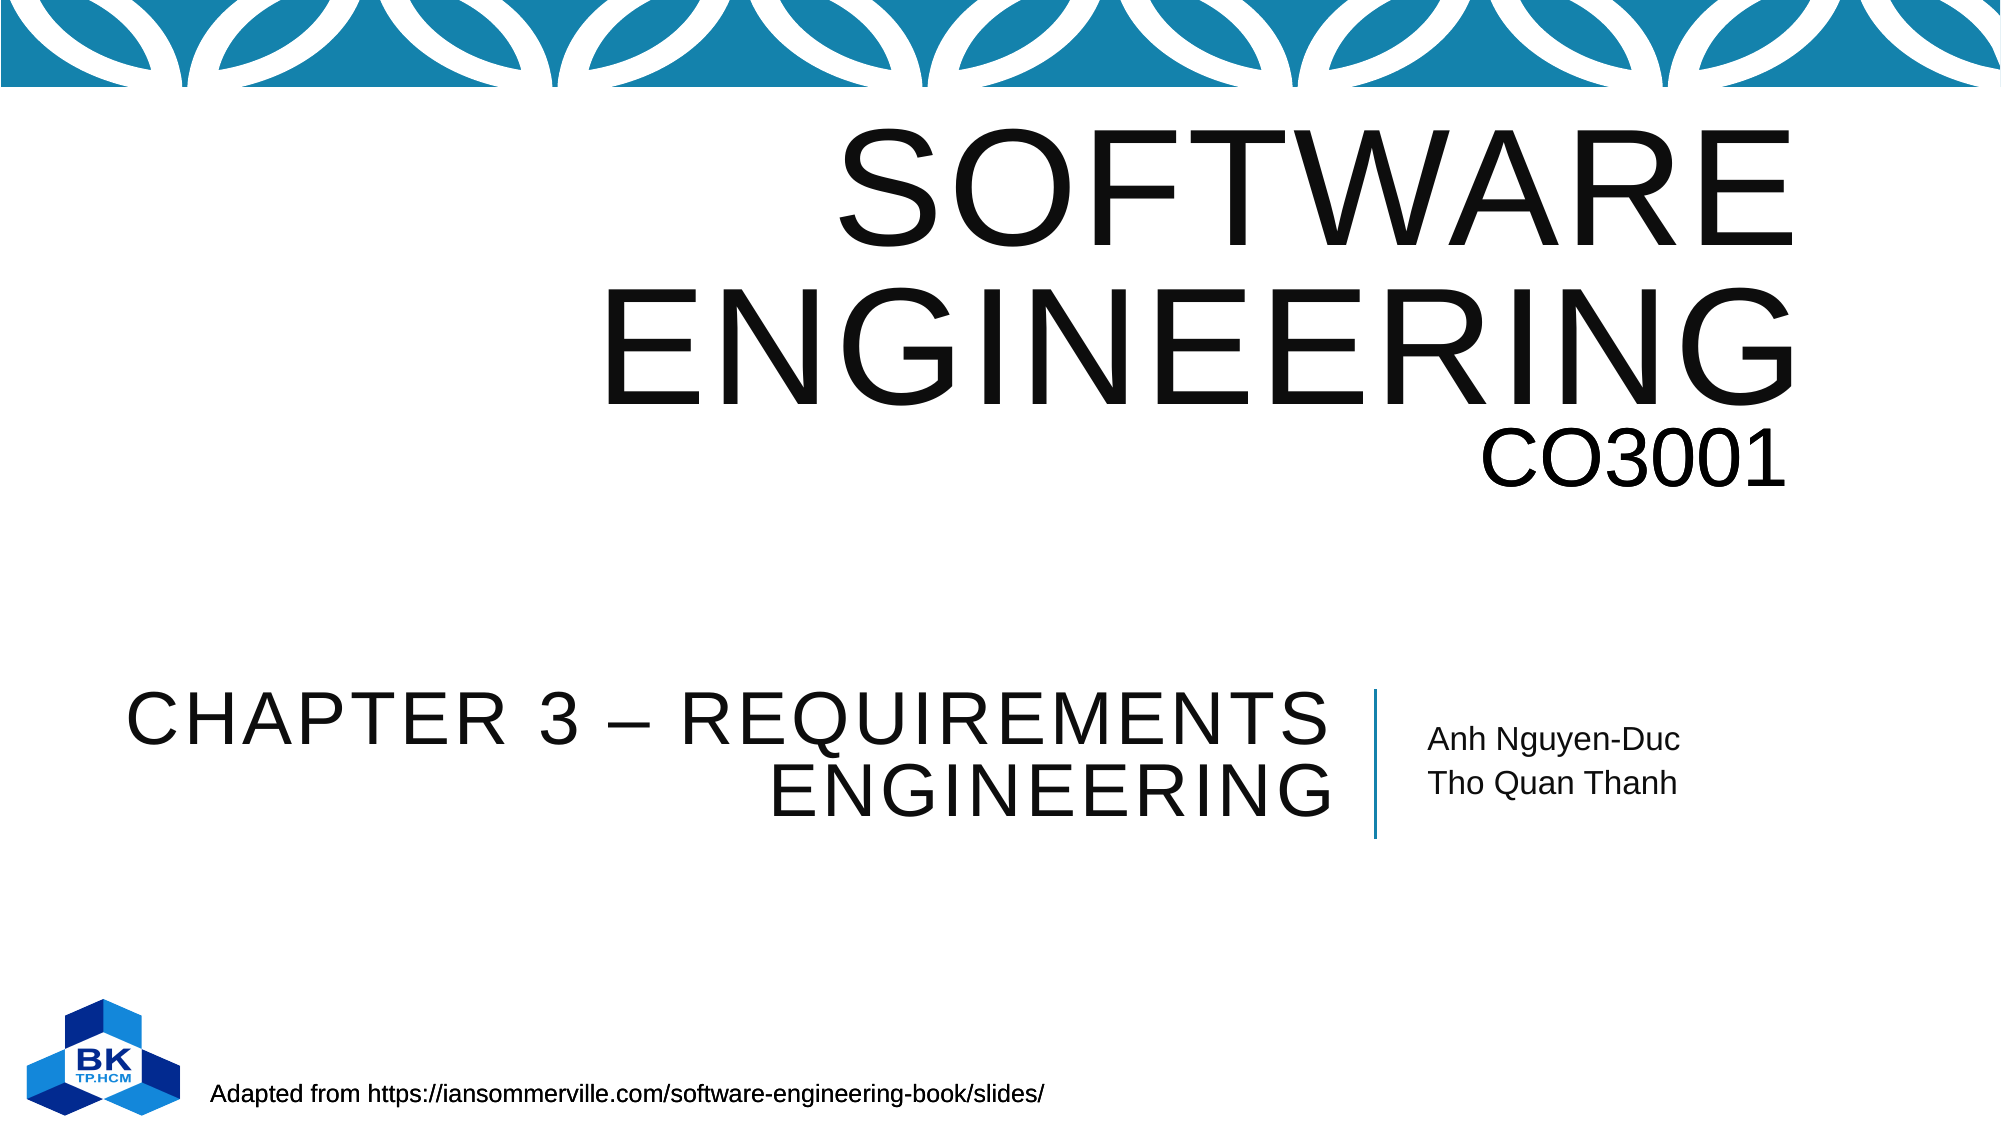

# Chapter 3 – Requirements Engineering
Anh Nguyen-Duc
Tho Quan Thanh